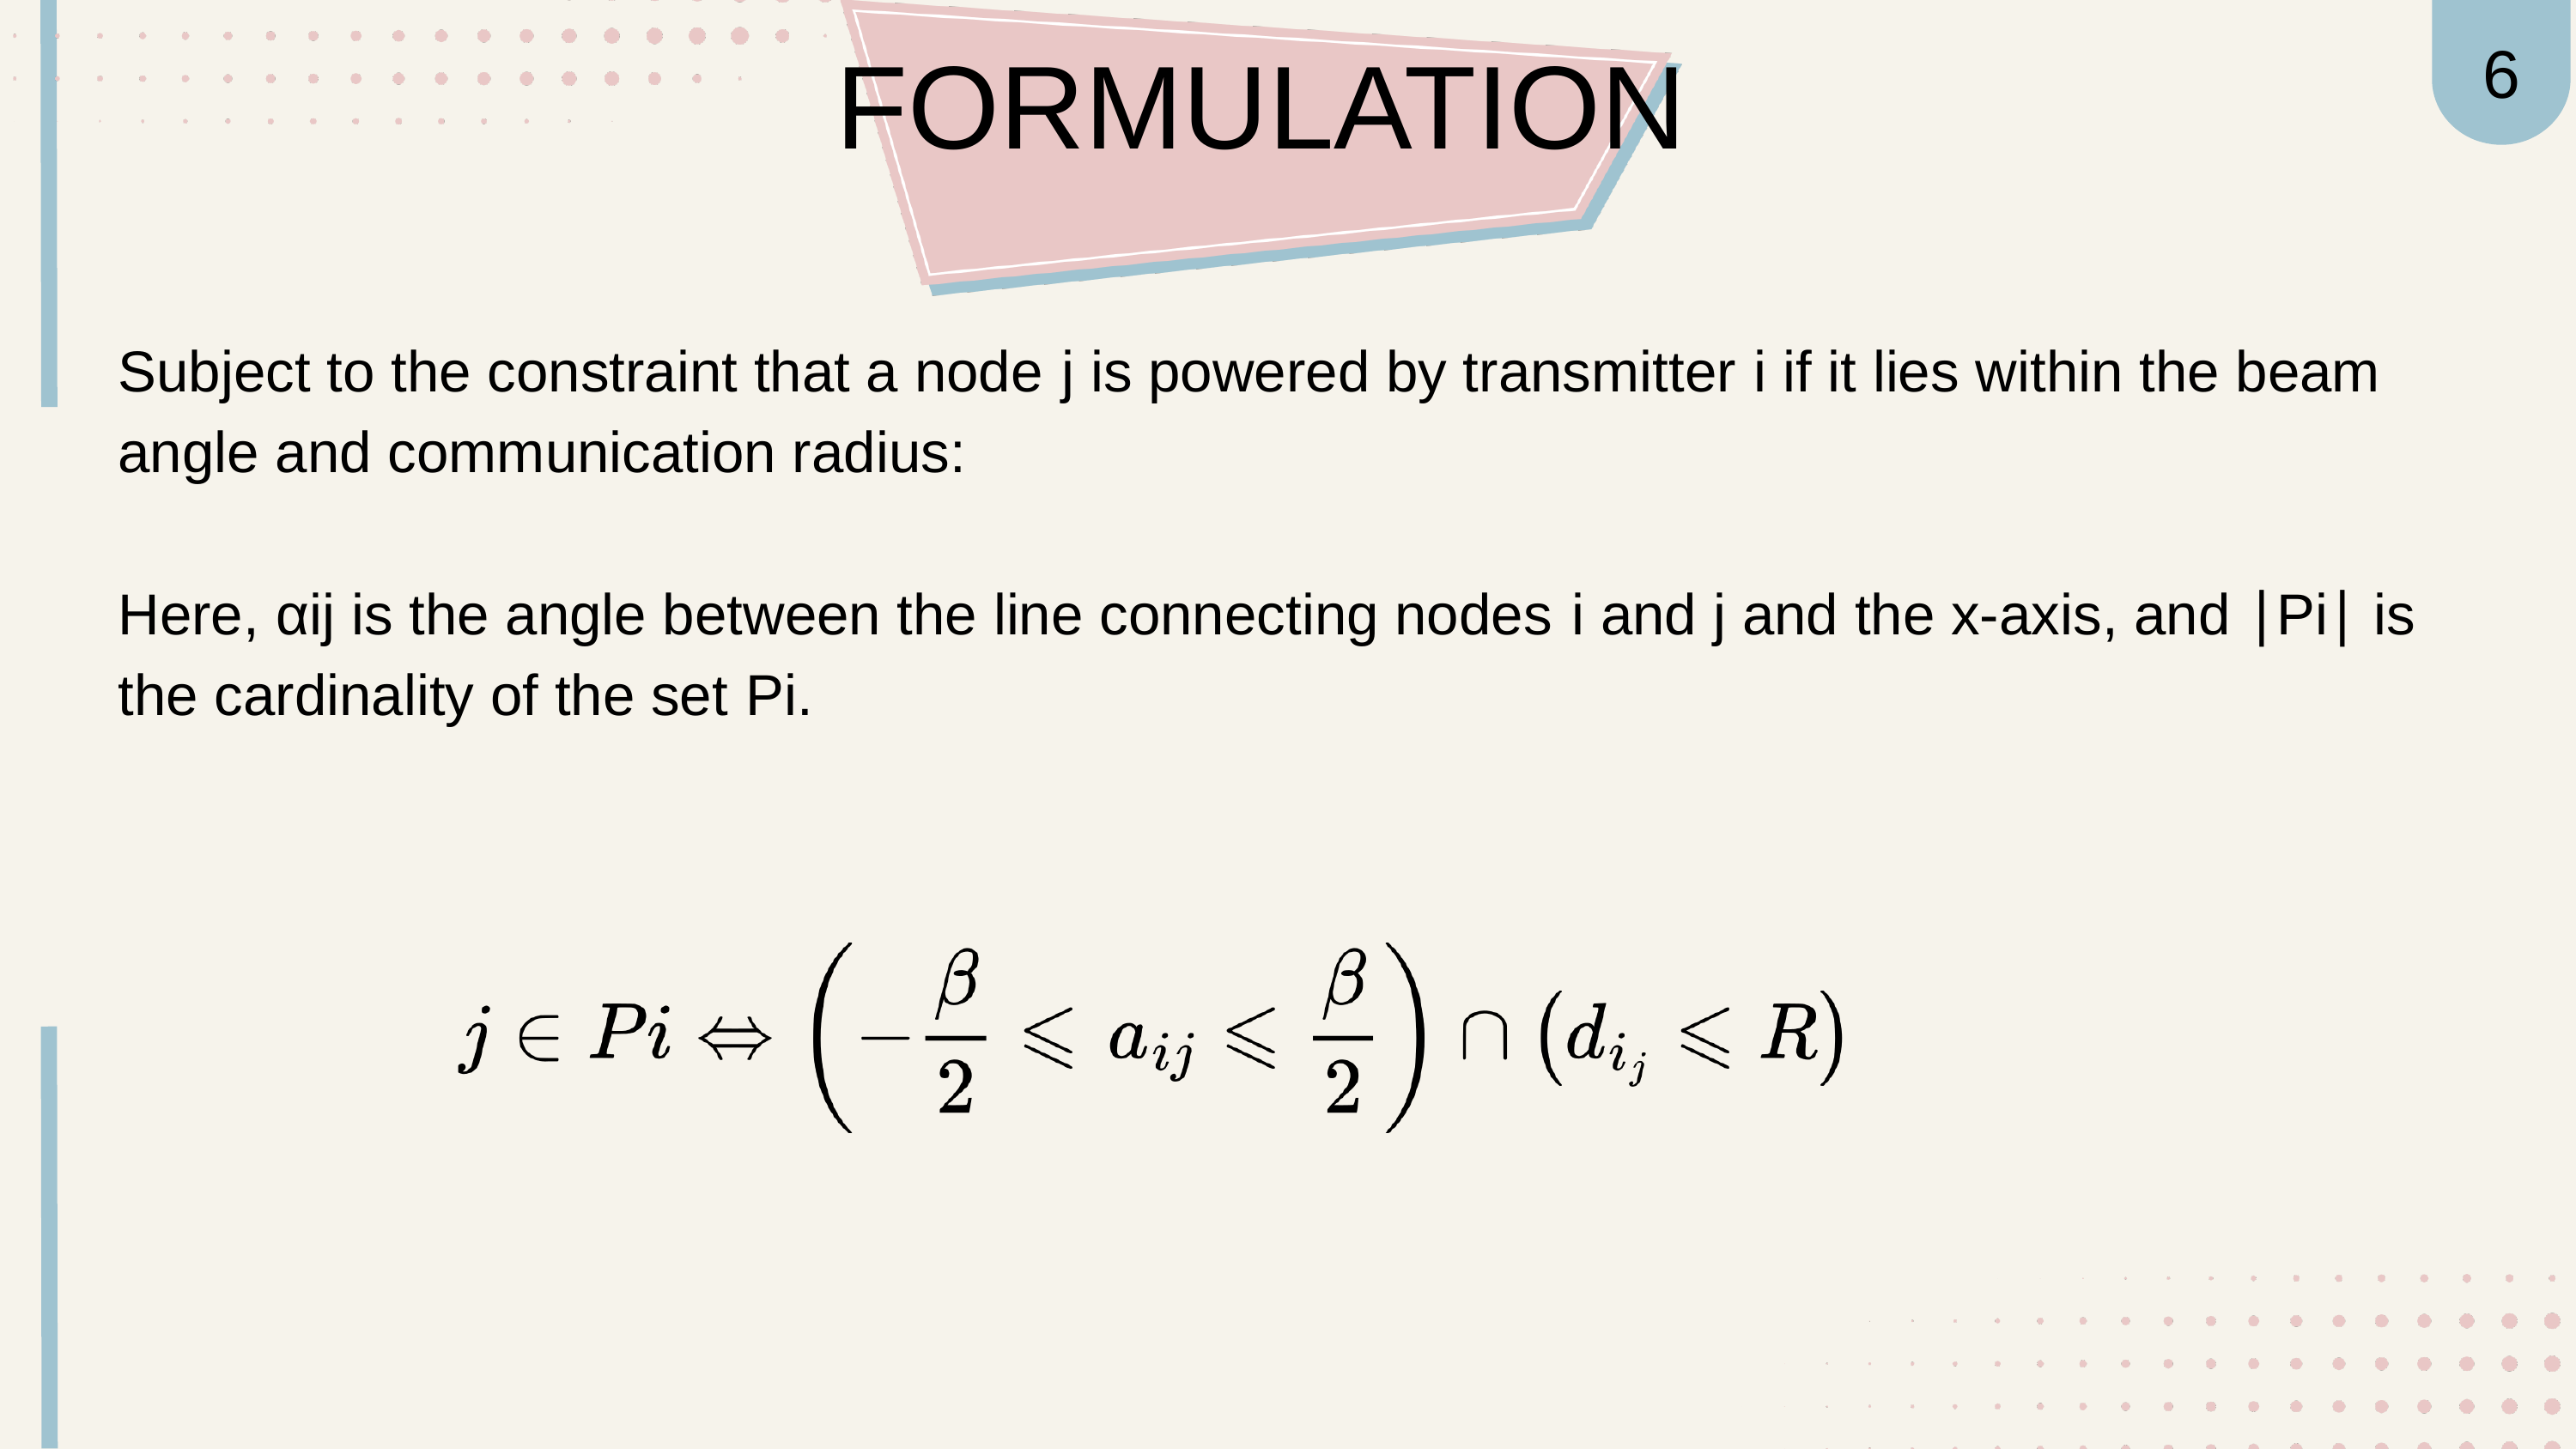

6
FORMULATION
Subject to the constraint that a node j is powered by transmitter i if it lies within the beam angle and communication radius:

Here, αij​ is the angle between the line connecting nodes i and j and the x-axis, and ∣Pi​∣ is the cardinality of the set Pi​.